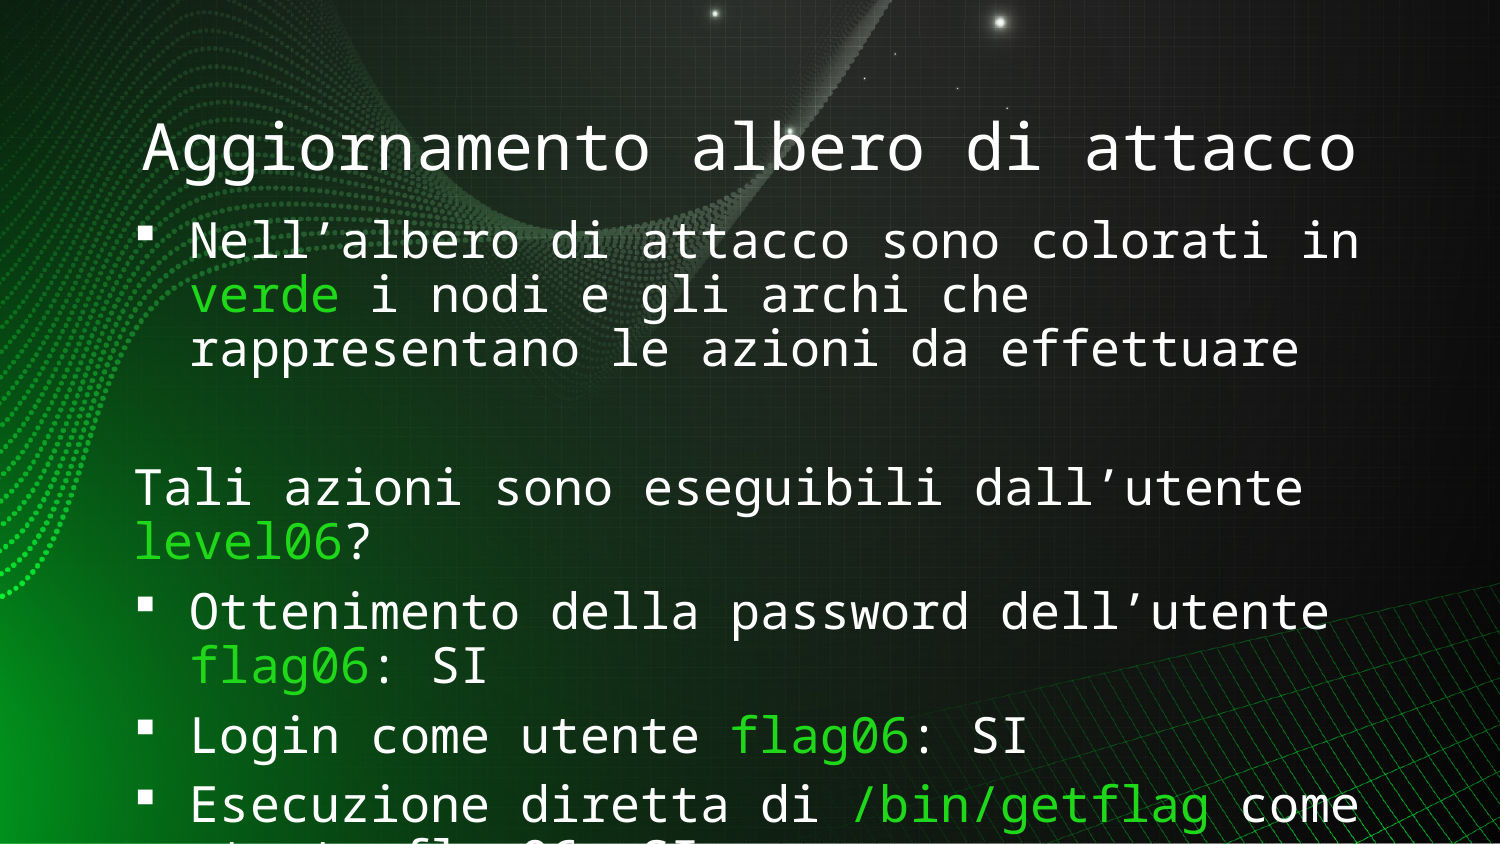

# Aggiornamento albero di attacco
Nell’albero di attacco sono colorati in verde i nodi e gli archi che rappresentano le azioni da effettuare

Tali azioni sono eseguibili dall’utente level06?
Ottenimento della password dell’utente flag06: SI
Login come utente flag06: SI
Esecuzione diretta di /bin/getflag come utente flag06: SI